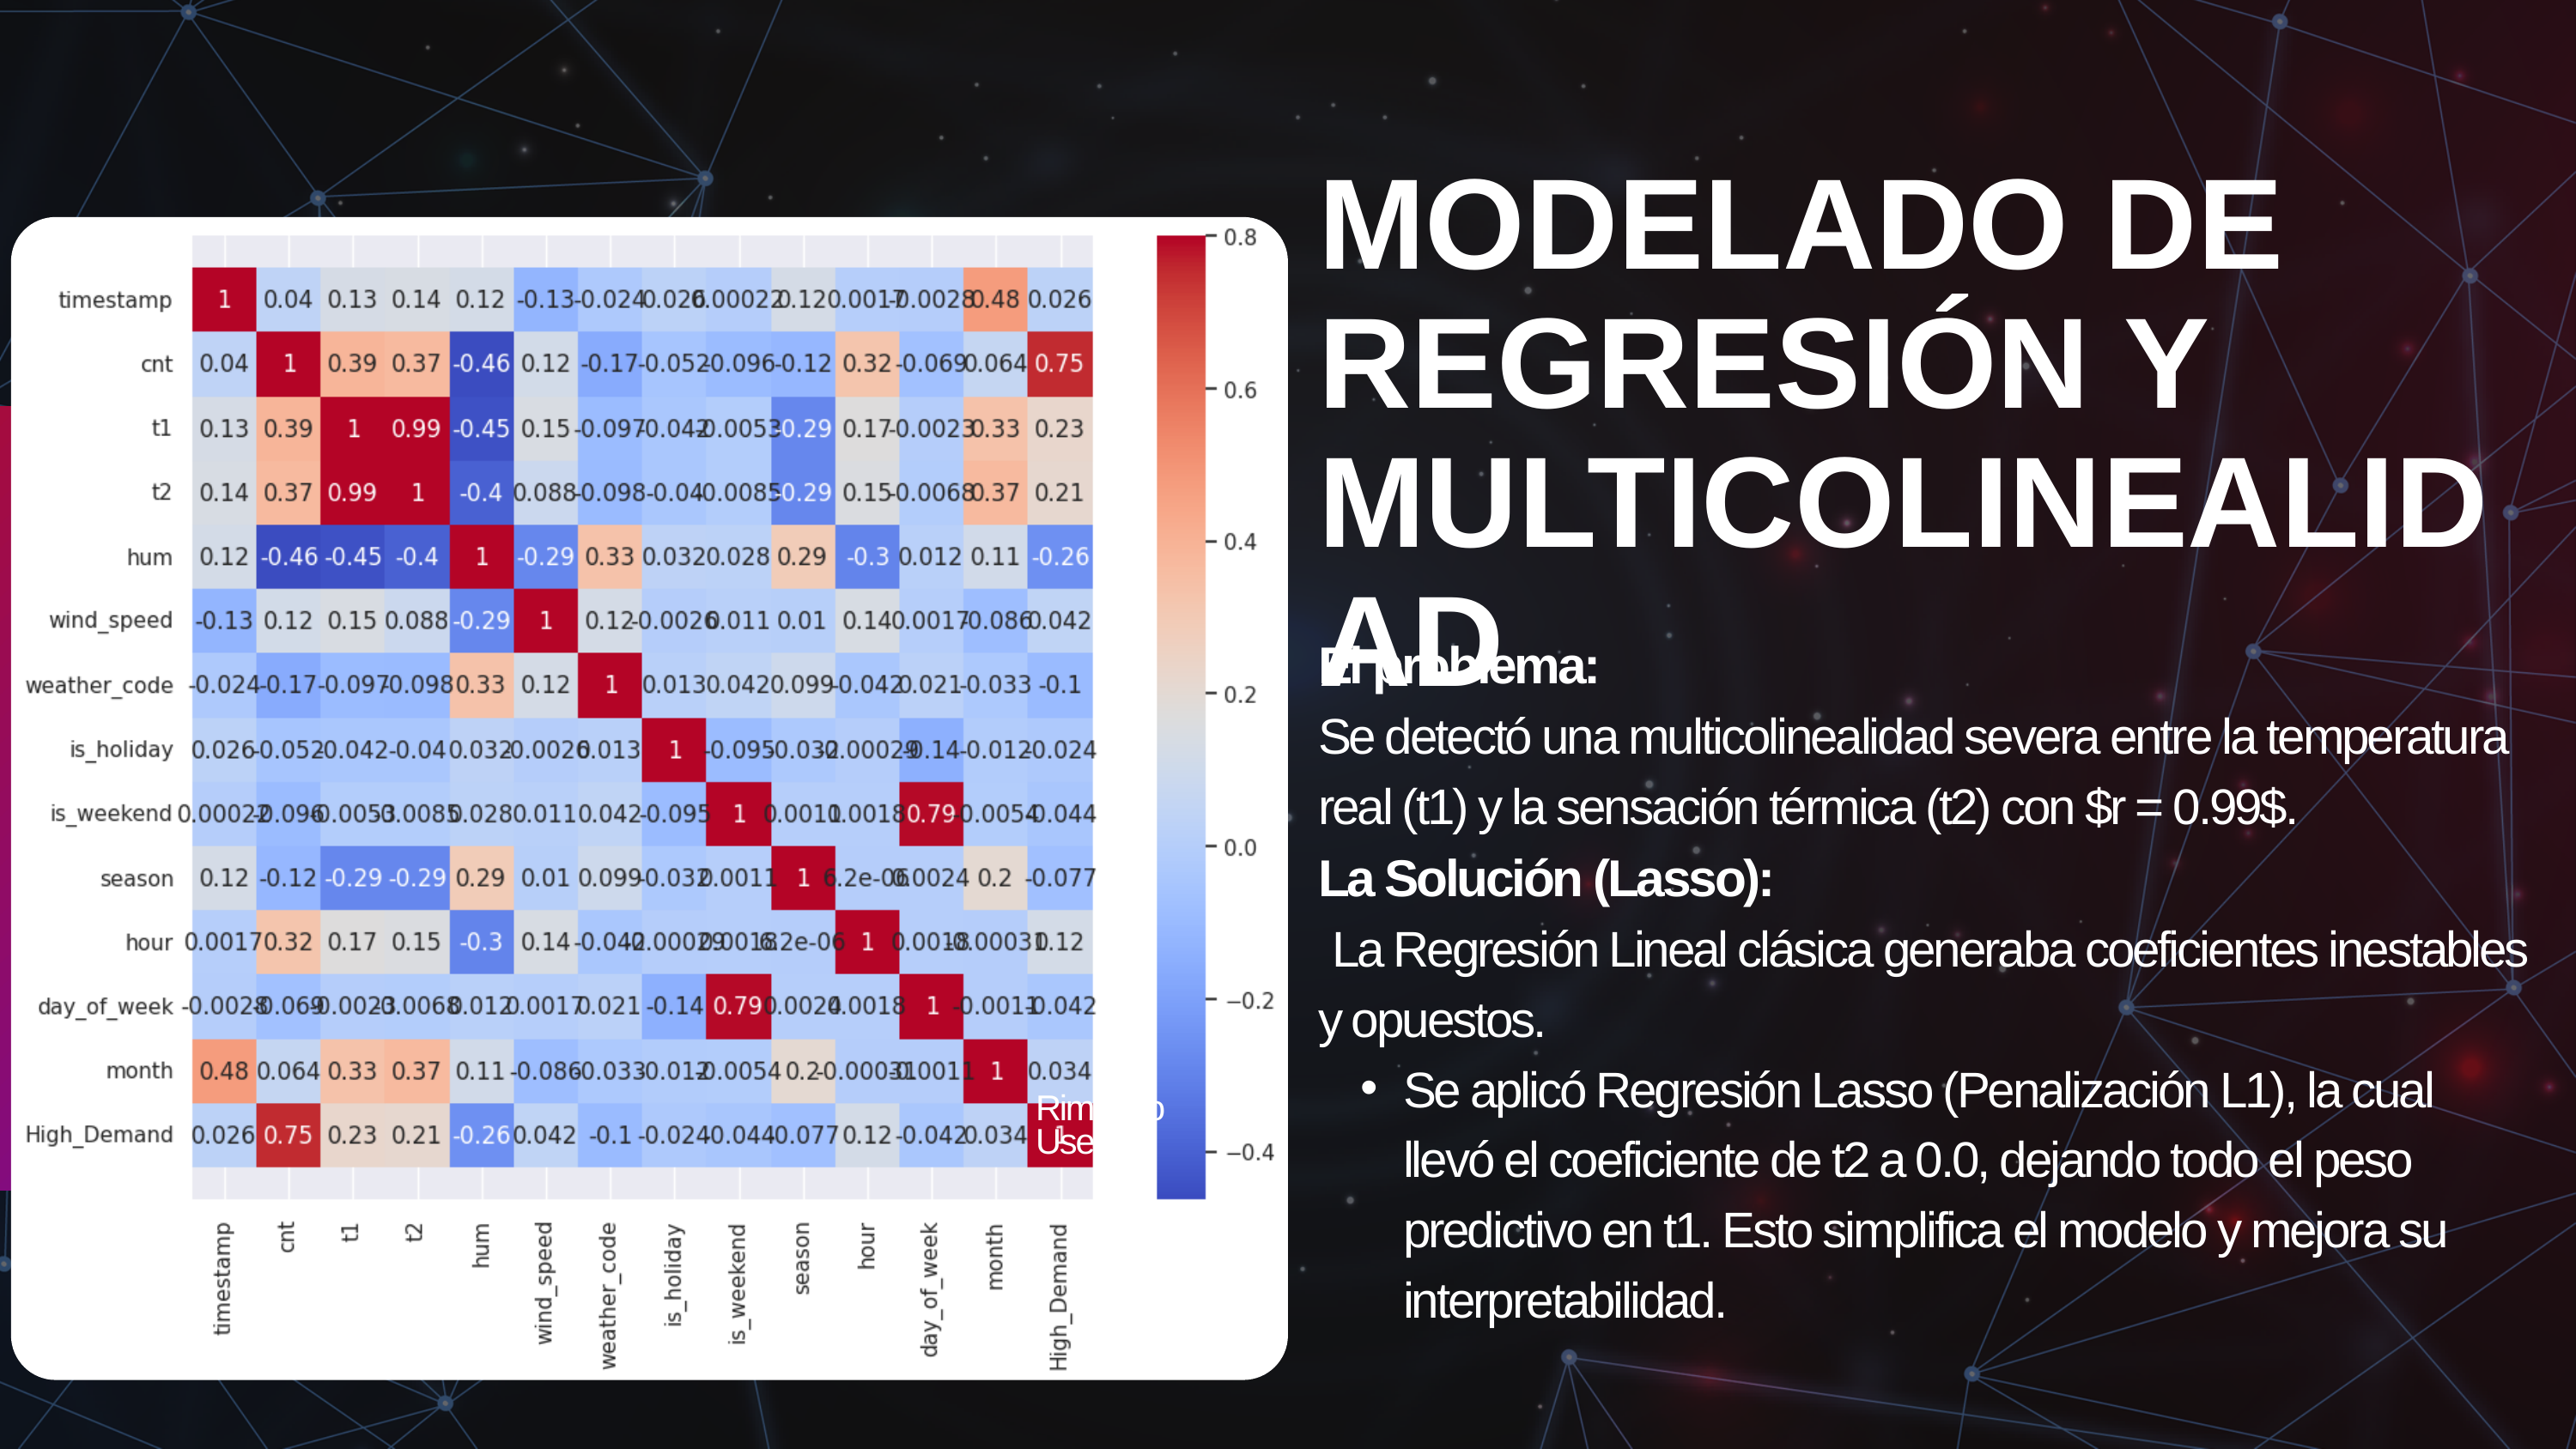

MODELADO DE REGRESIÓN Y MULTICOLINEALIDAD

El problema:
Se detectó una multicolinealidad severa entre la temperatura real (t1) y la sensación térmica (t2) con $r = 0.99$.
La Solución (Lasso):
 La Regresión Lineal clásica generaba coeficientes inestables y opuestos.
Se aplicó Regresión Lasso (Penalización L1), la cual llevó el coeficiente de t2 a 0.0, dejando todo el peso predictivo en t1. Esto simplifica el modelo y mejora su interpretabilidad.

Rimberio User